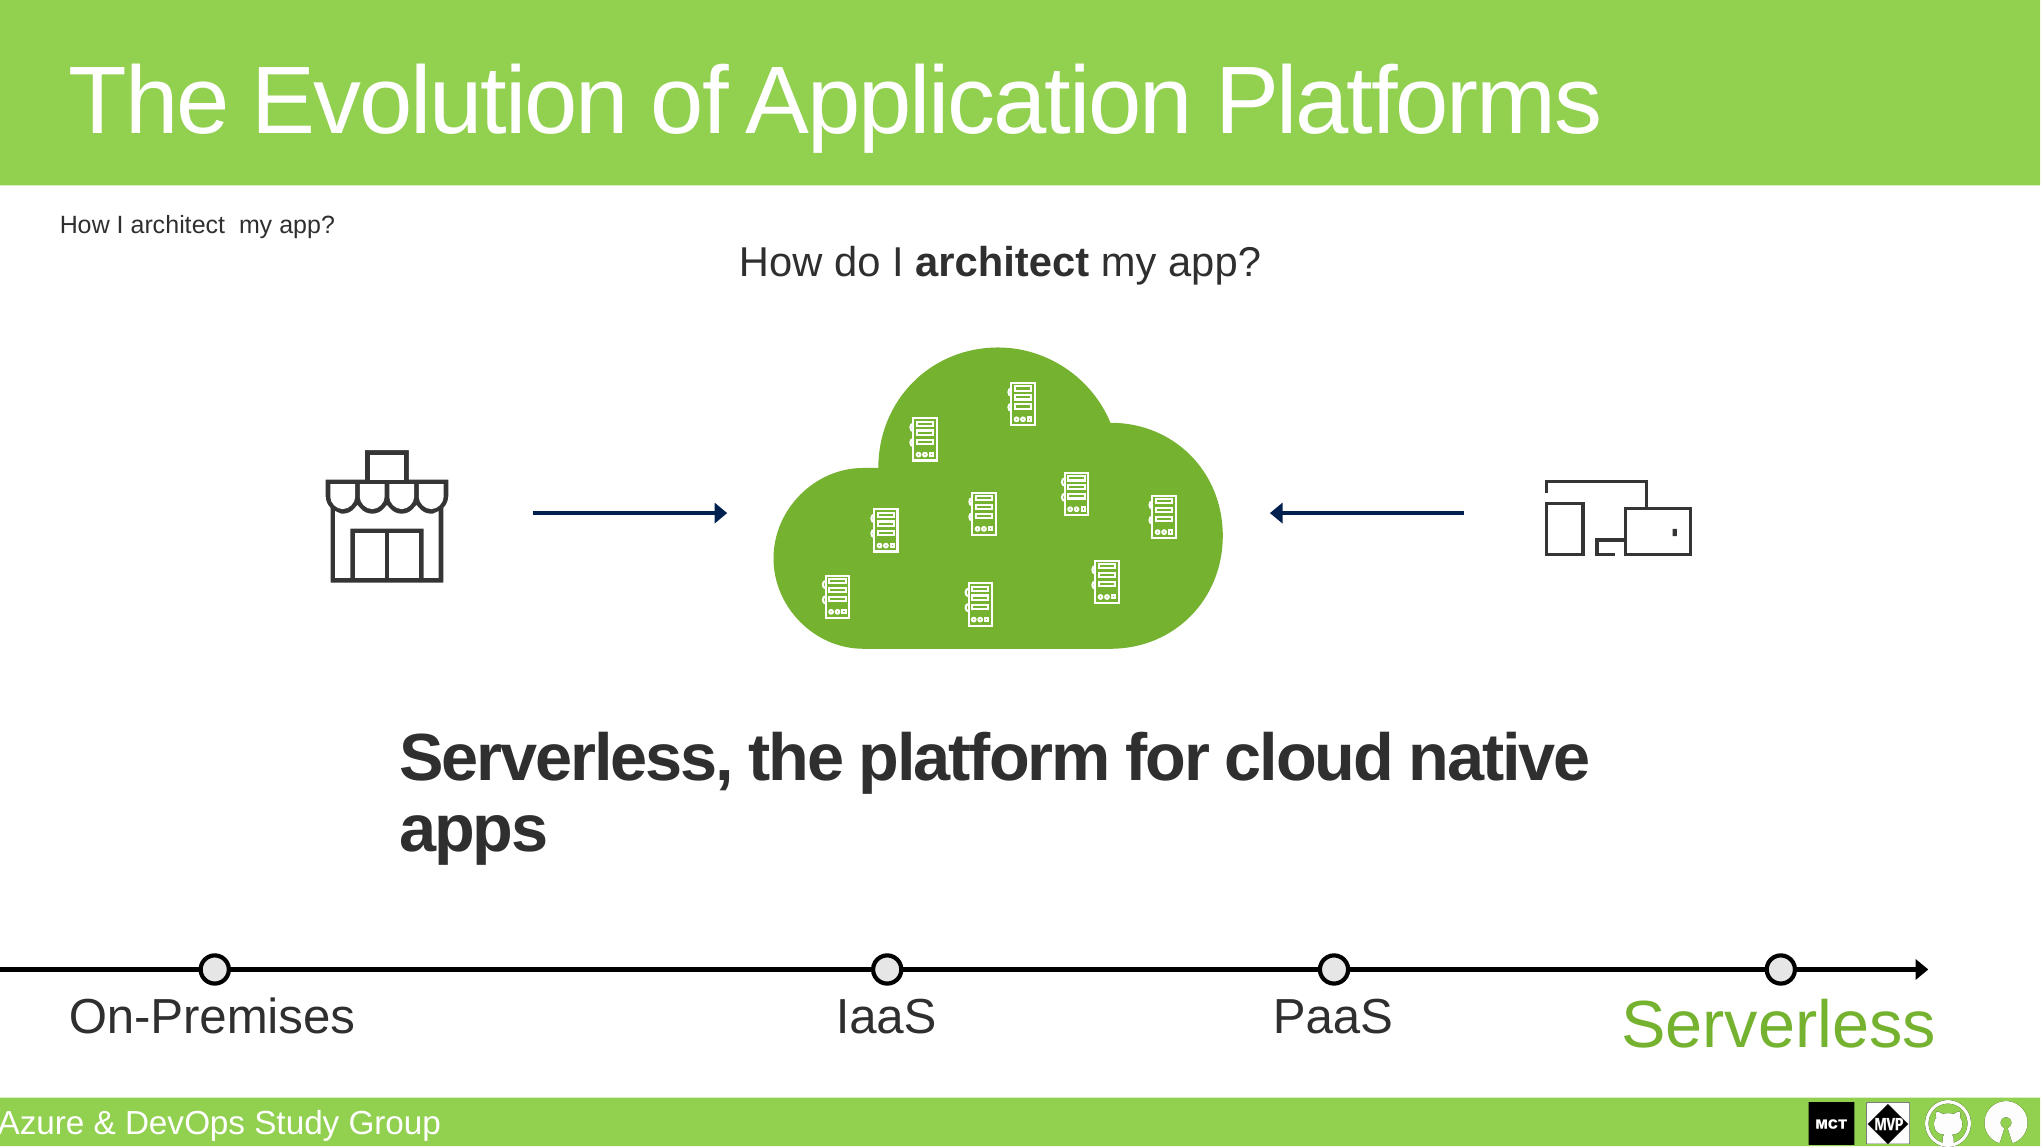

# The Evolution of Application Platforms
How I architect  my app?
How do I architect my app?

Serverless, the platform for cloud native apps

Serverless
On-Premises
IaaS
PaaS